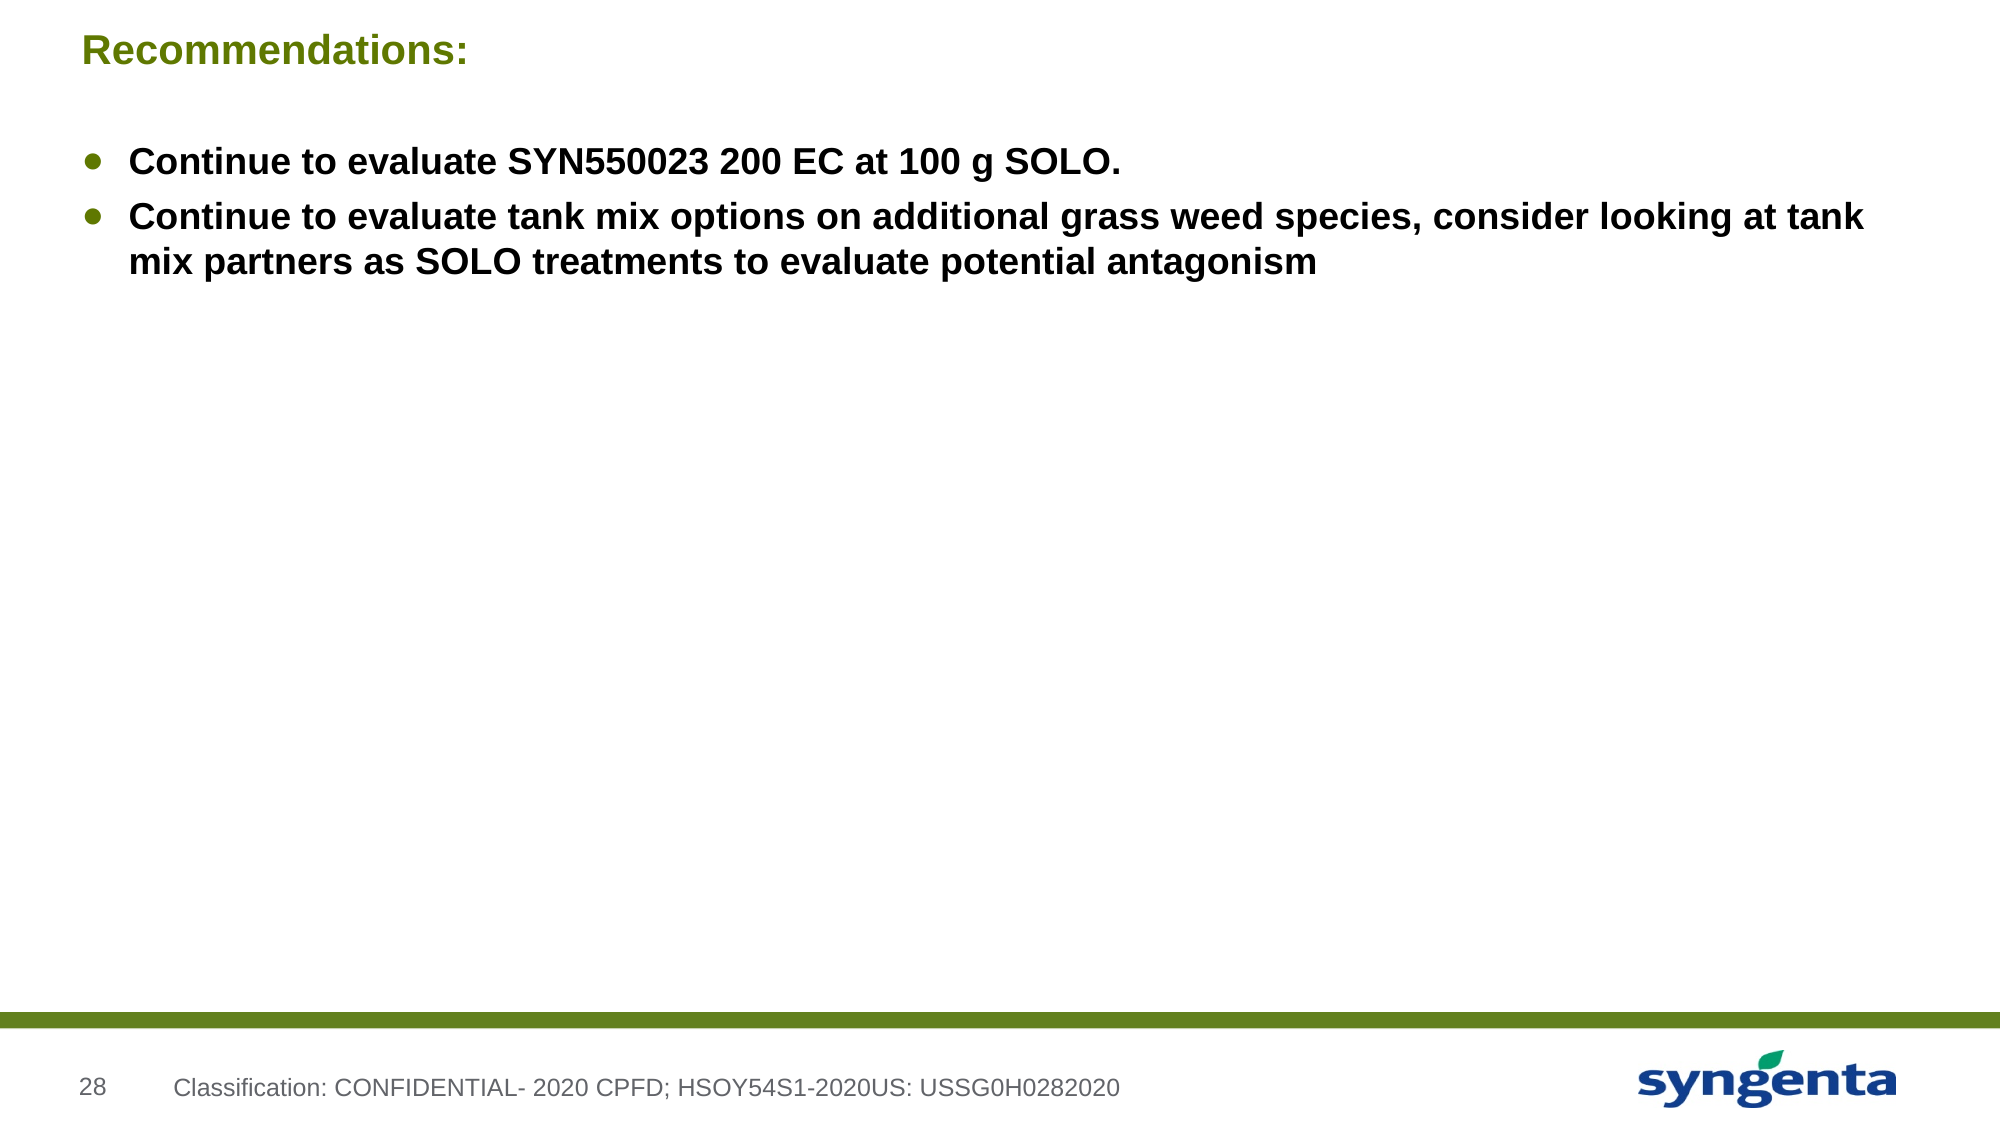

# Recommendations:
Continue to evaluate SYN550023 200 EC at 100 g SOLO.
Continue to evaluate tank mix options on additional grass weed species, consider looking at tank mix partners as SOLO treatments to evaluate potential antagonism
Classification: CONFIDENTIAL- 2020 CPFD; HSOY54S1-2020US: USSG0H0282020